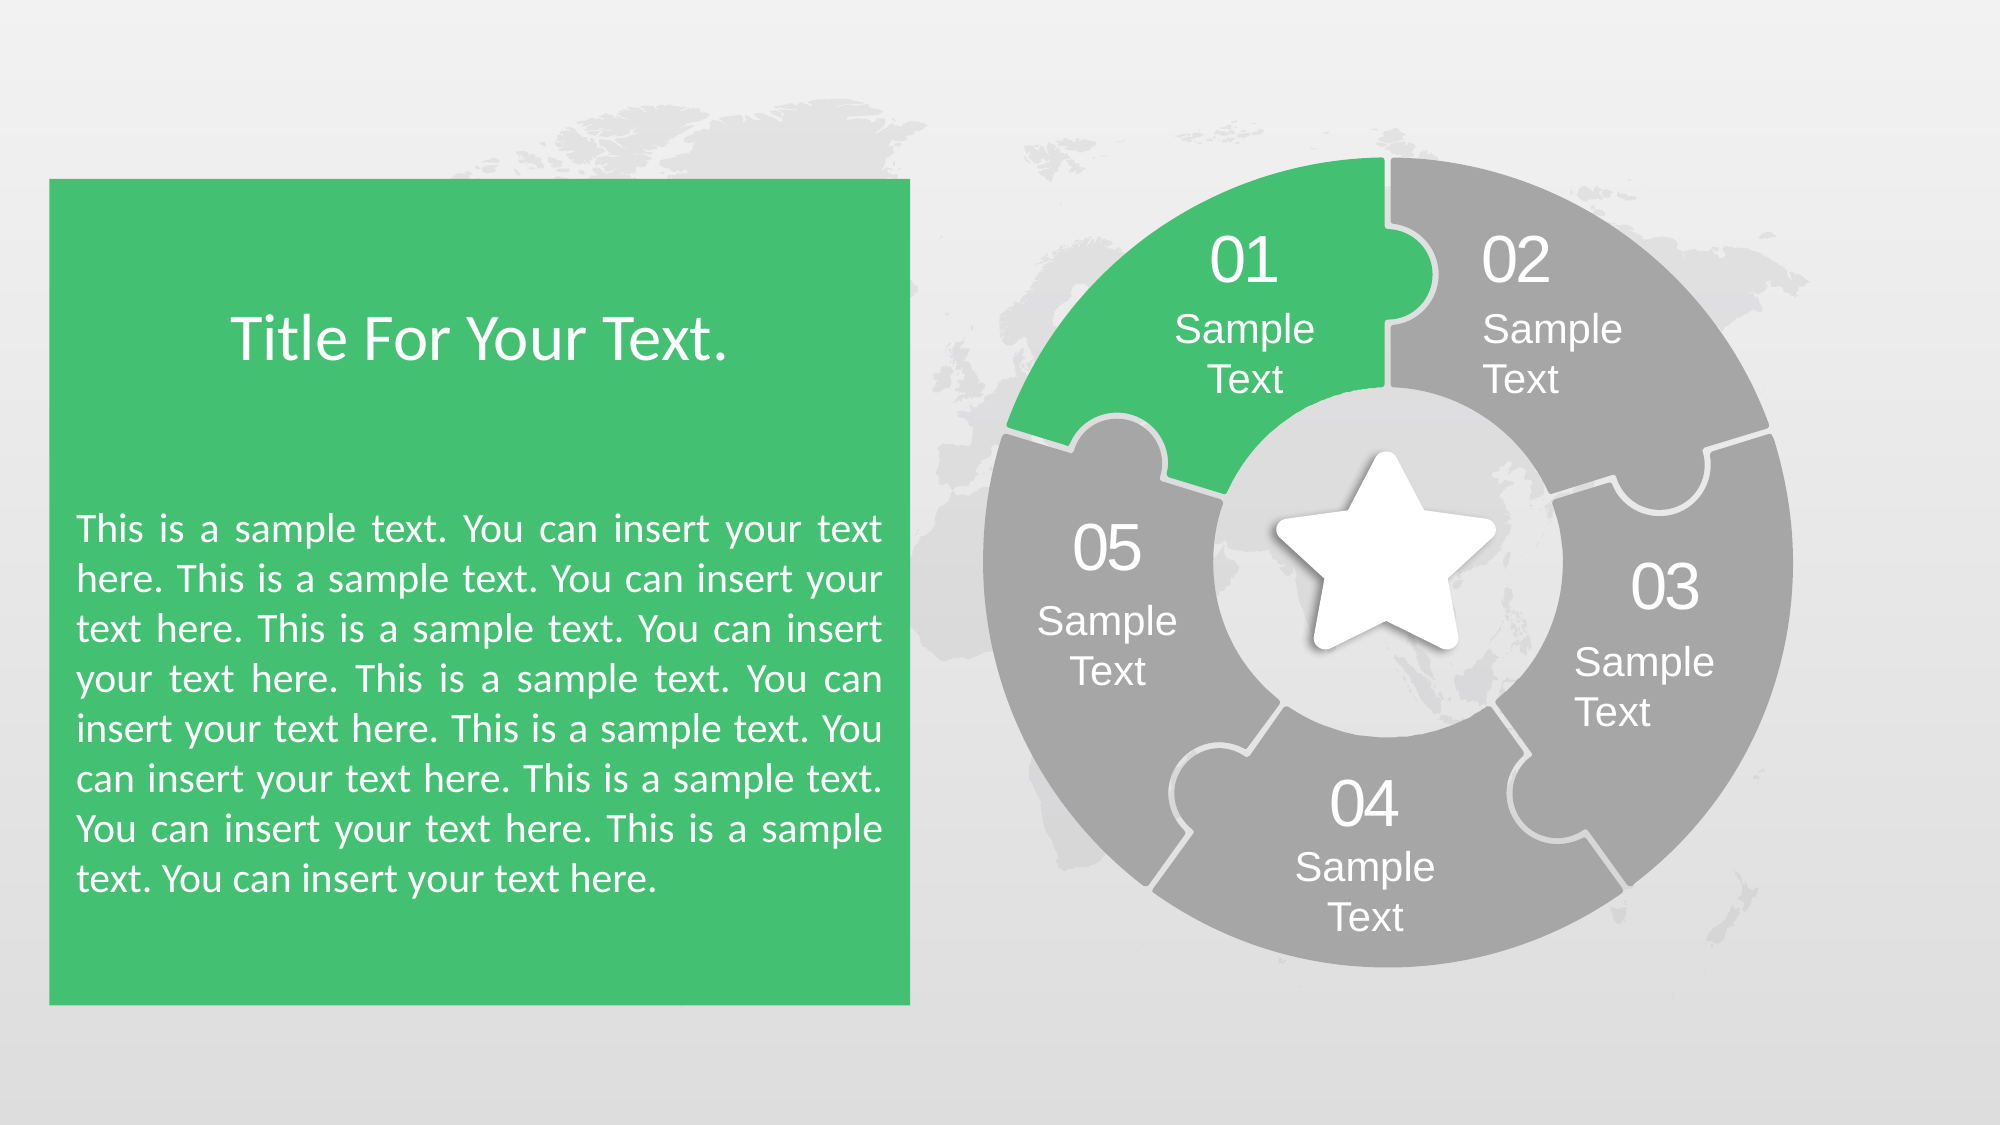

01
Sample Text
02
Sample Text
Title For Your Text.

This is a sample text. You can insert your text here. This is a sample text. You can insert your text here. This is a sample text. You can insert your text here. This is a sample text. You can insert your text here. This is a sample text. You can insert your text here. This is a sample text. You can insert your text here. This is a sample text. You can insert your text here.
05
Sample Text
03
Sample Text

04
Sample Text